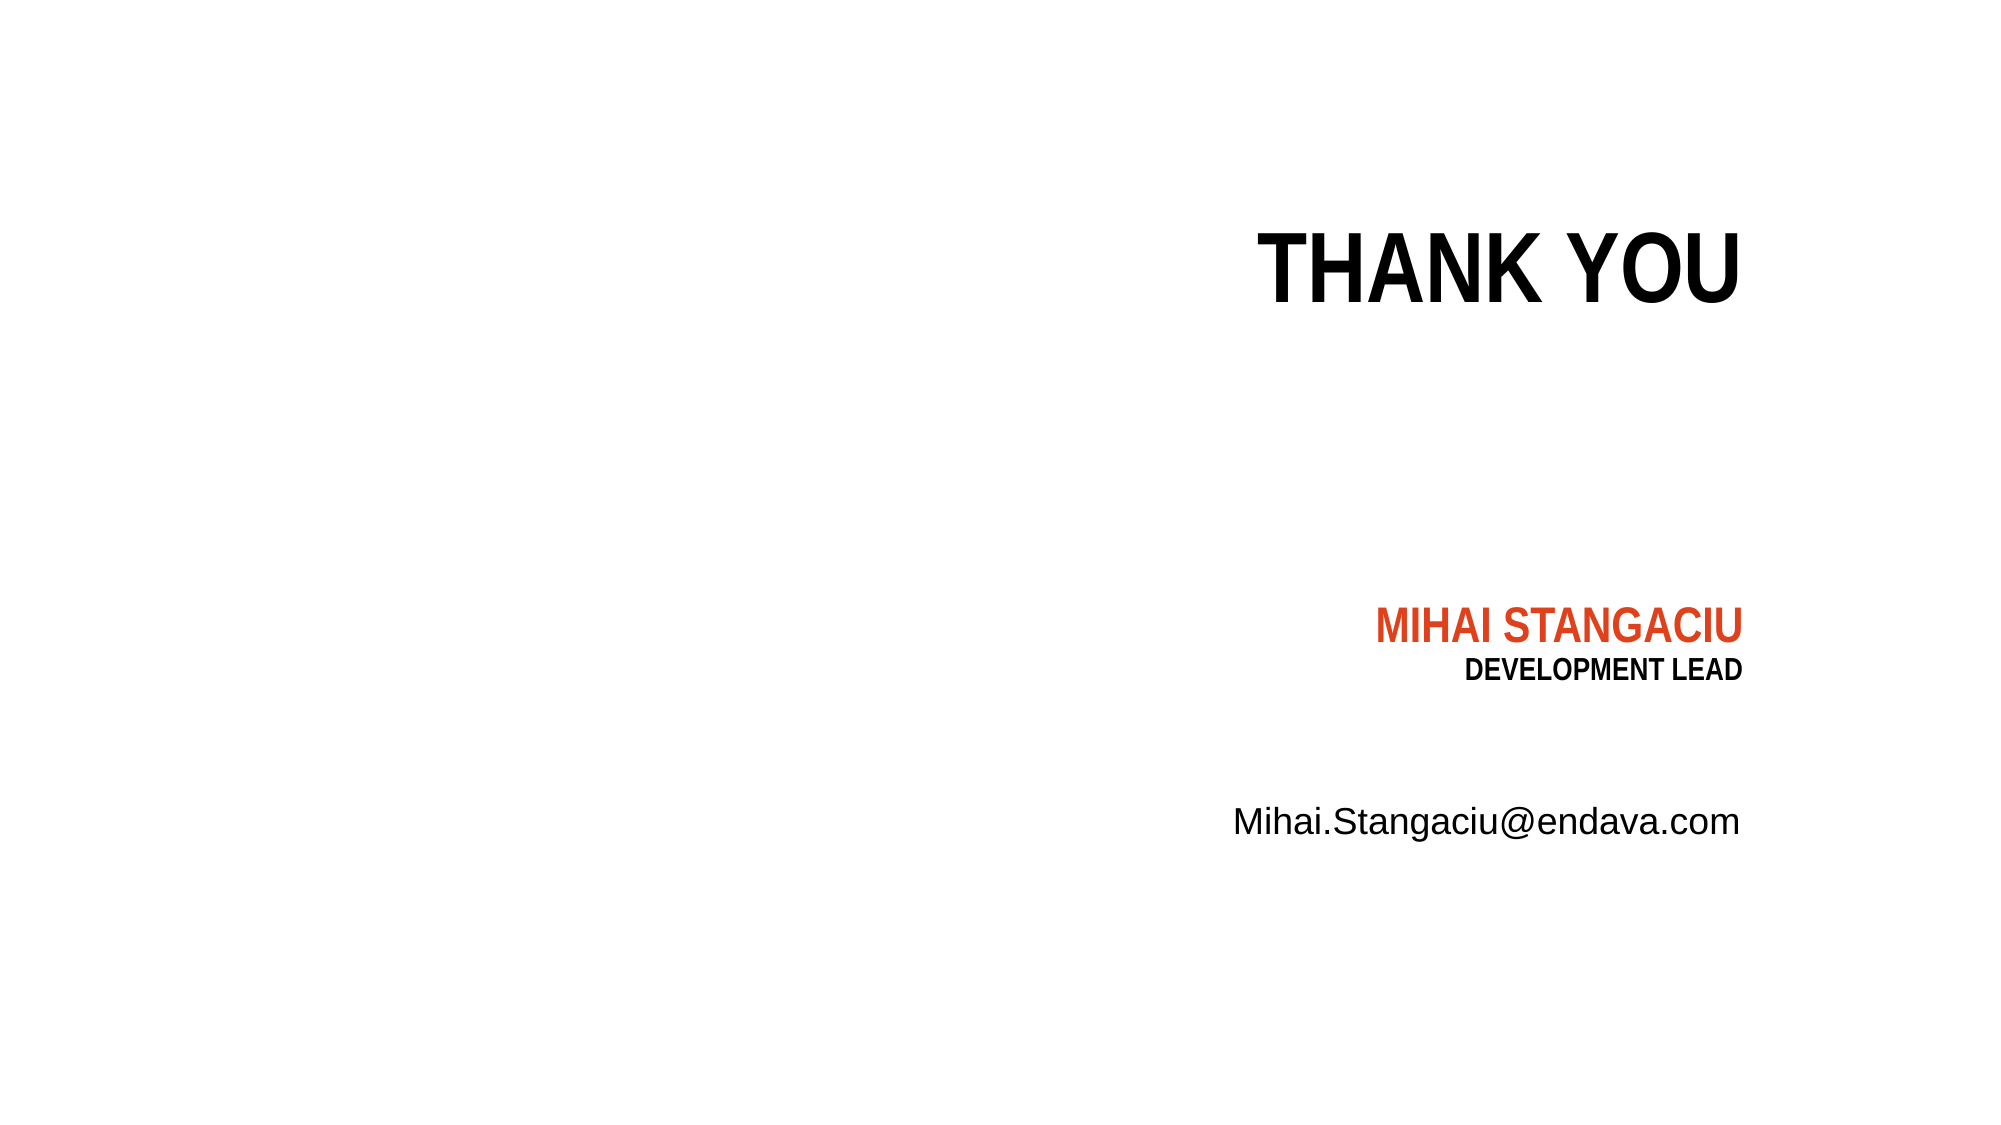

# THANK YOU
MIHAI STANGACIU
DEVELOPMENT LEAD
Mihai.Stangaciu@endava.com